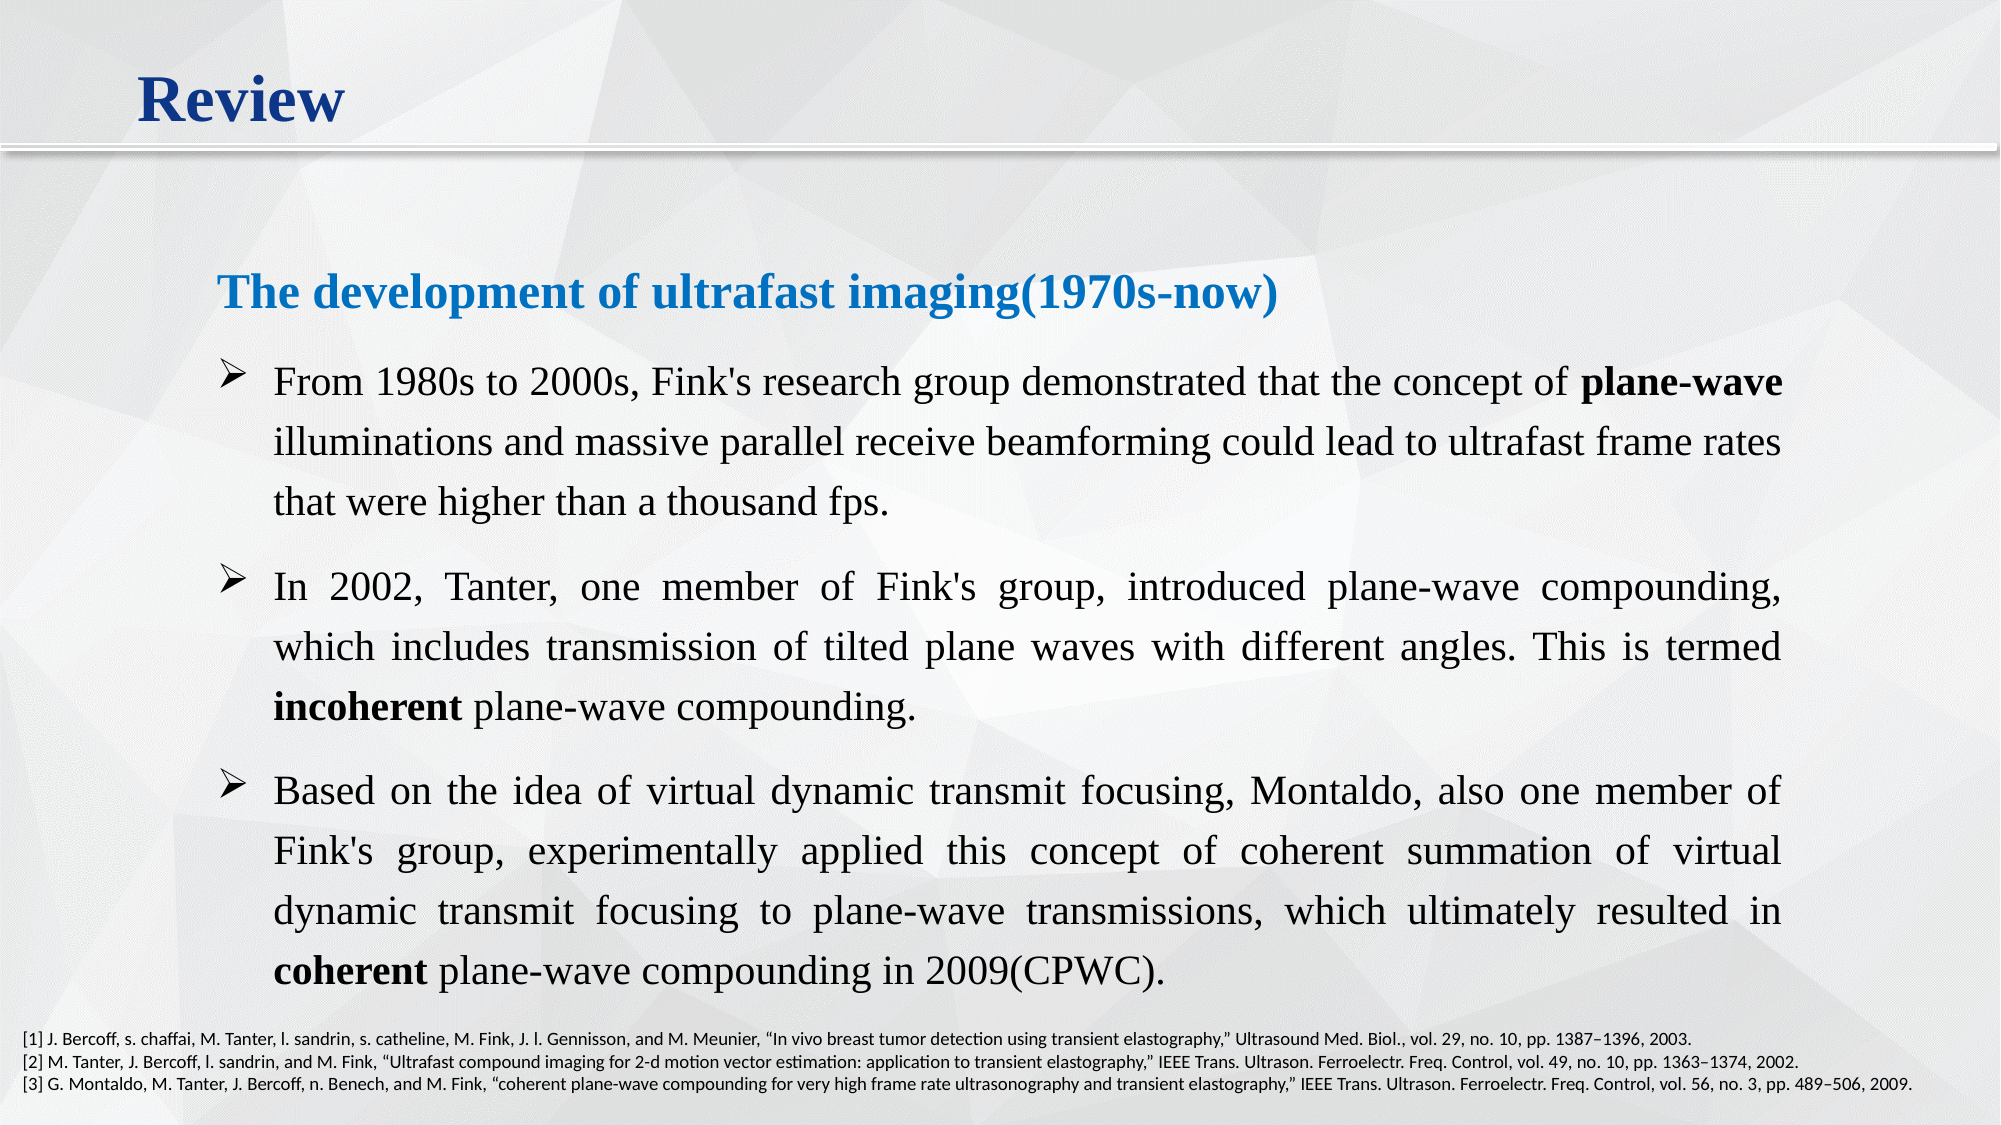

Review

The development of ultrafast imaging(1970s-now)
From 1980s to 2000s, Fink's research group demonstrated that the concept of plane-wave illuminations and massive parallel receive beamforming could lead to ultrafast frame rates that were higher than a thousand fps.
In 2002, Tanter, one member of Fink's group, introduced plane-wave compounding, which includes transmission of tilted plane waves with different angles. This is termed incoherent plane-wave compounding.
Based on the idea of virtual dynamic transmit focusing, Montaldo, also one member of Fink's group, experimentally applied this concept of coherent summation of virtual dynamic transmit focusing to plane-wave transmissions, which ultimately resulted in coherent plane-wave compounding in 2009(CPWC).
[1] J. Bercoﬀ, s. chaﬀai, M. Tanter, l. sandrin, s. catheline, M. Fink, J. l. Gennisson, and M. Meunier, “In vivo breast tumor detection using transient elastography,” Ultrasound Med. Biol., vol. 29, no. 10, pp. 1387–1396, 2003.
[2] M. Tanter, J. Bercoﬀ, l. sandrin, and M. Fink, “Ultrafast compound imaging for 2-d motion vector estimation: application to transient elastography,” IEEE Trans. Ultrason. Ferroelectr. Freq. Control, vol. 49, no. 10, pp. 1363–1374, 2002.
[3] G. Montaldo, M. Tanter, J. Bercoﬀ, n. Benech, and M. Fink, “coherent plane-wave compounding for very high frame rate ultrasonography and transient elastography,” IEEE Trans. Ultrason. Ferroelectr. Freq. Control, vol. 56, no. 3, pp. 489–506, 2009.
5